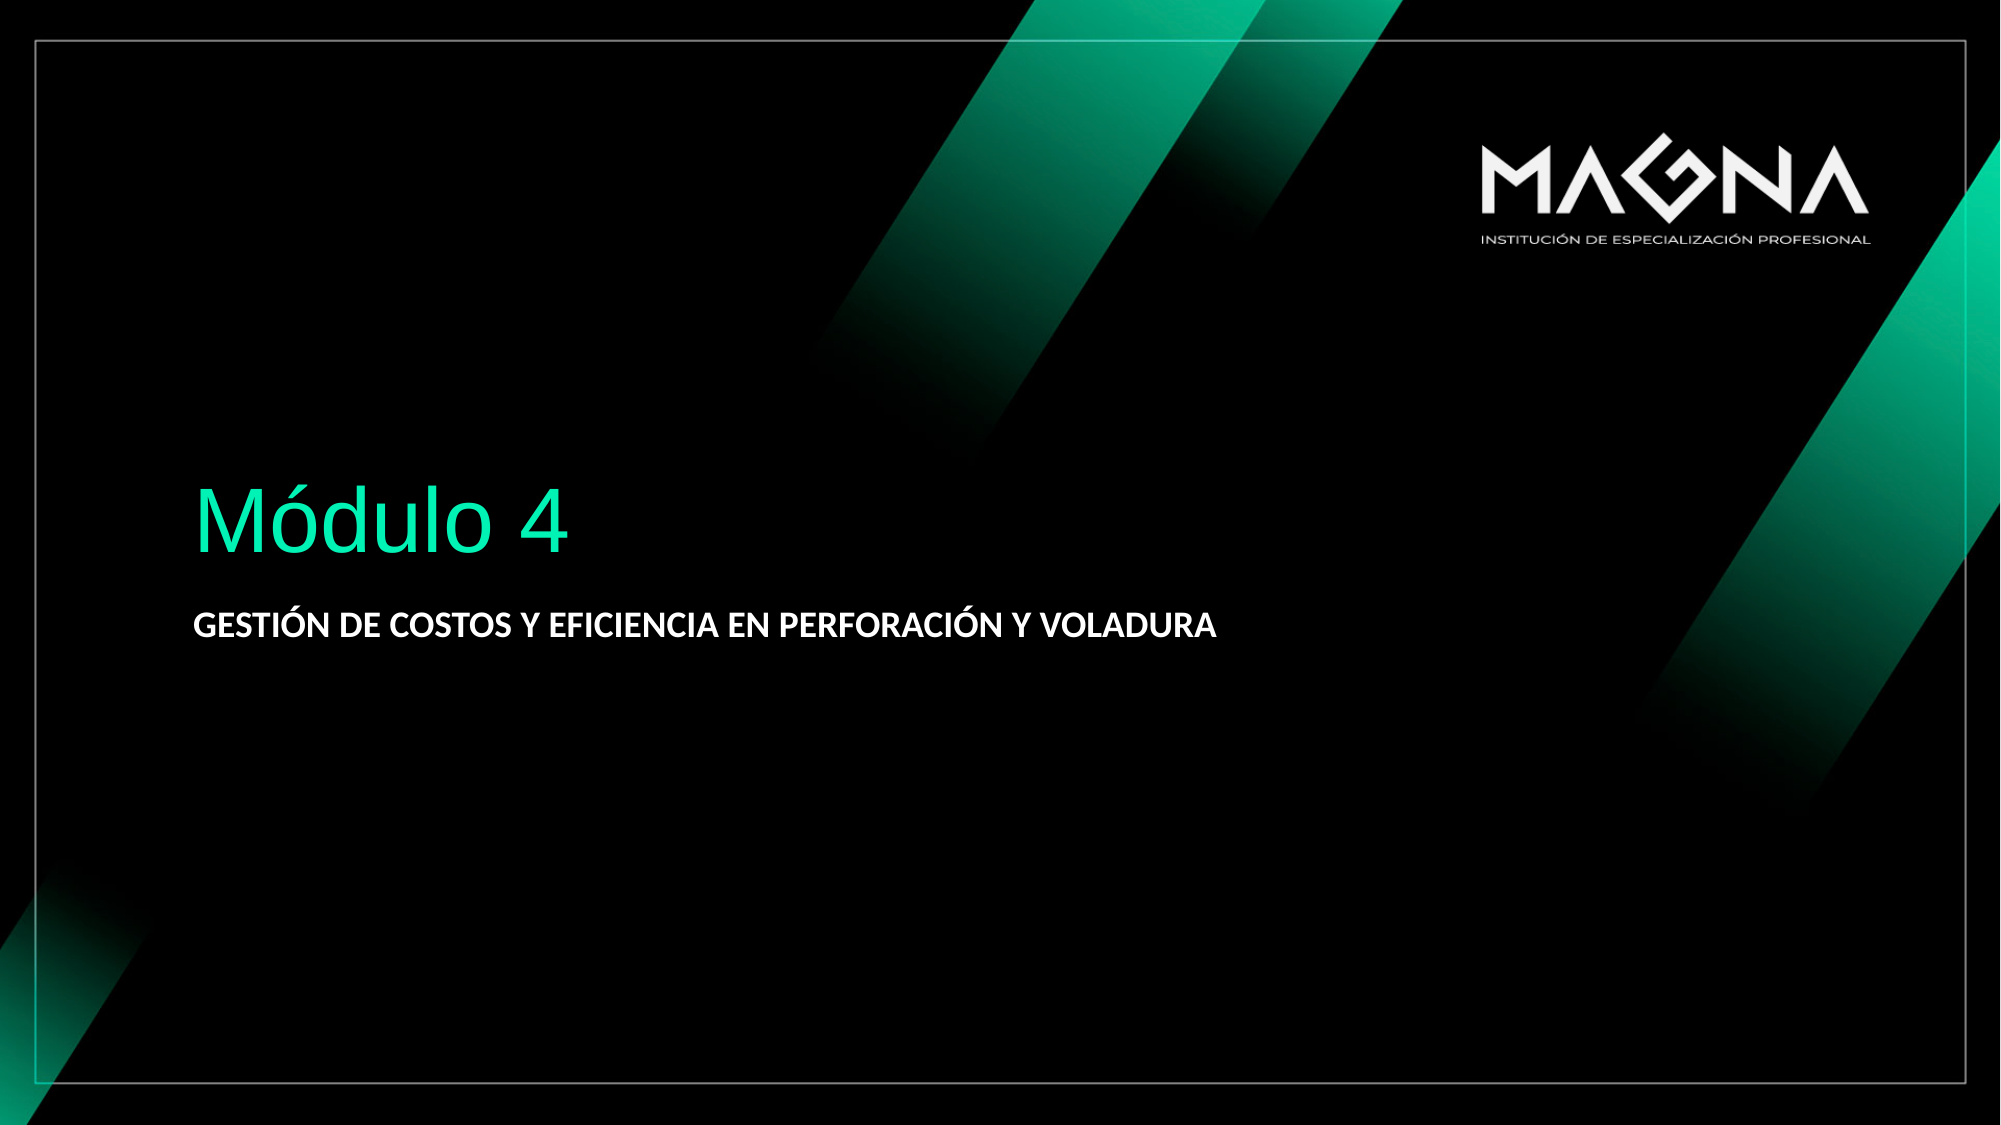

# Módulo 4
GESTIÓN DE COSTOS Y EFICIENCIA EN PERFORACIÓN Y VOLADURA